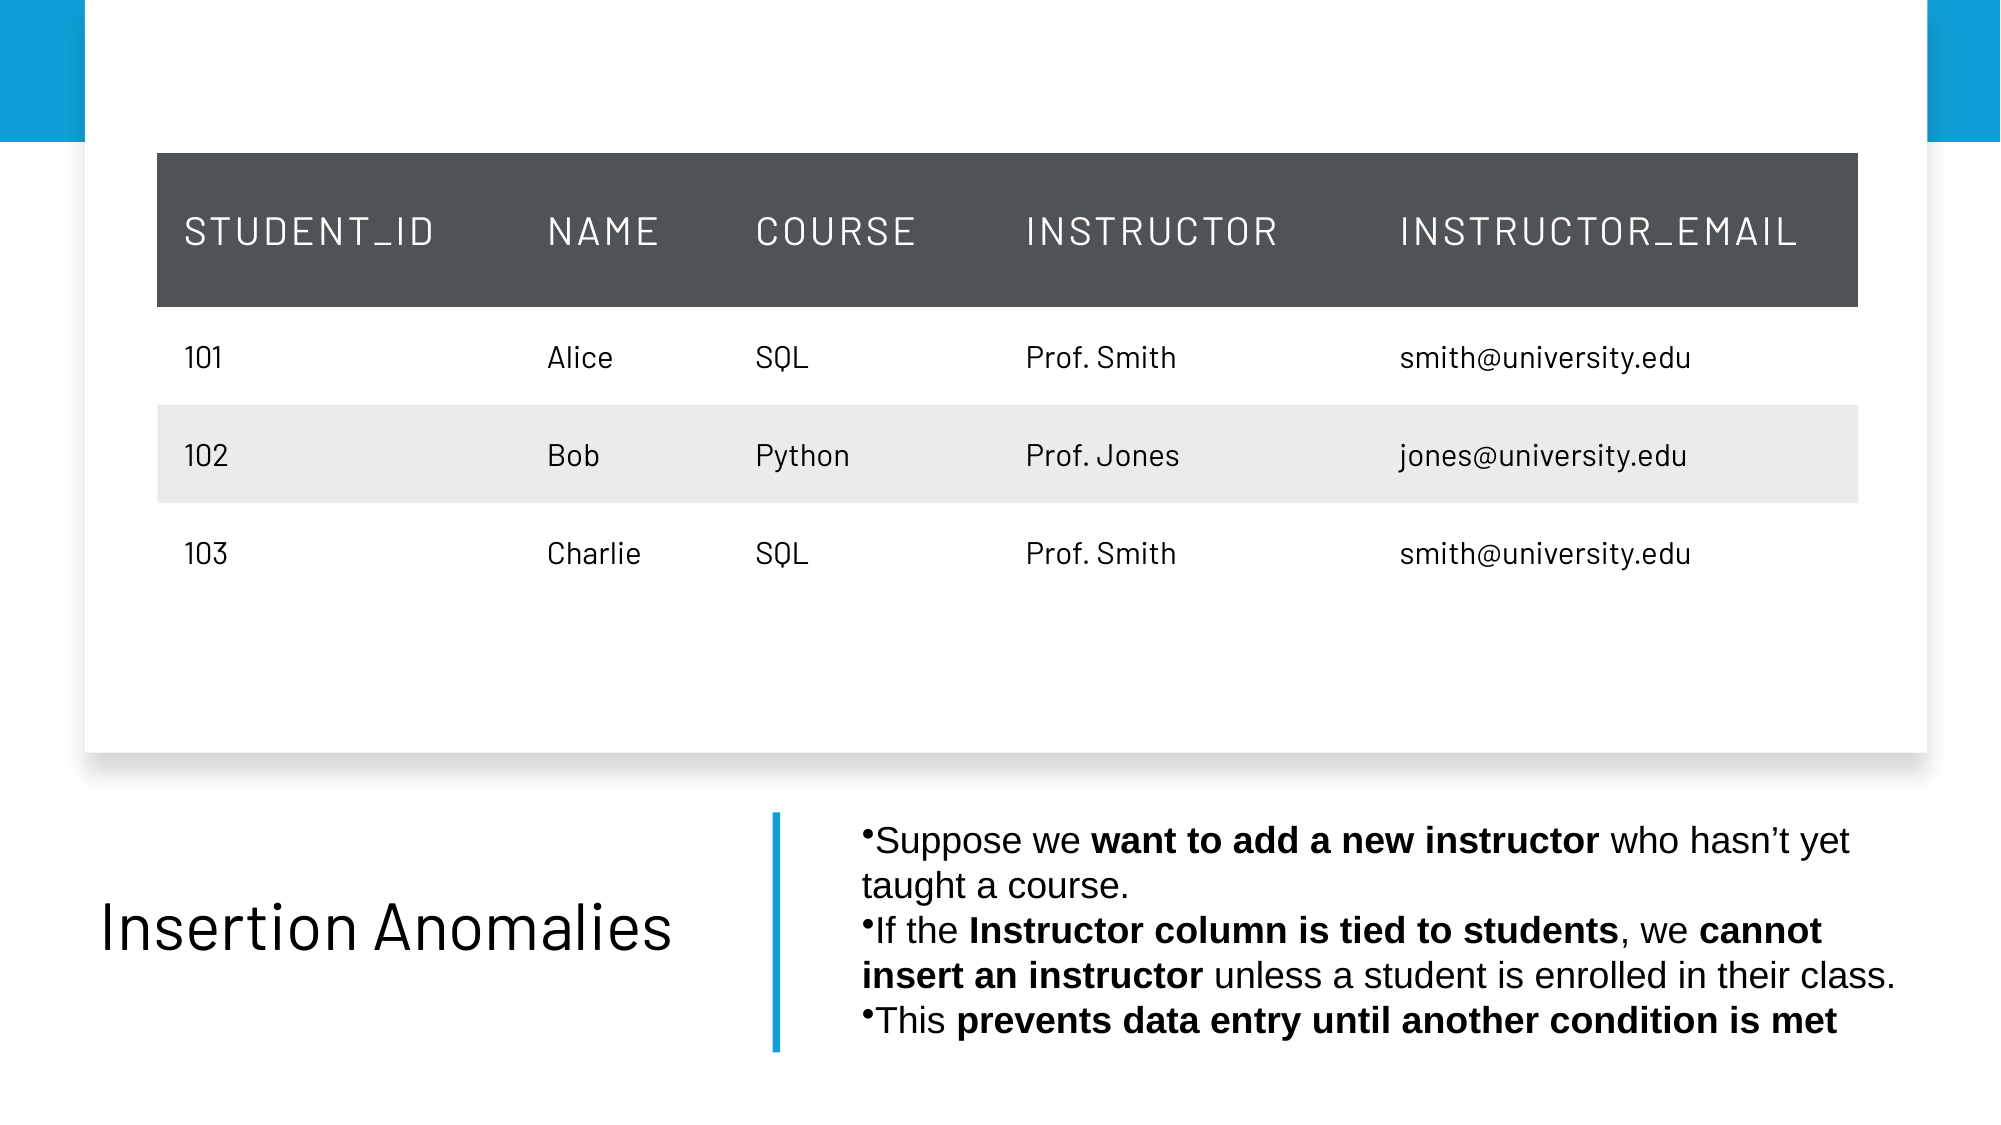

| Student\_ID | Name | Course | Instructor | Instructor\_Email |
| --- | --- | --- | --- | --- |
| 101 | Alice | SQL | Prof. Smith | smith@university.edu |
| 102 | Bob | Python | Prof. Jones | jones@university.edu |
| 103 | Charlie | SQL | Prof. Smith | smith@university.edu |
# Insertion Anomalies
Suppose we want to add a new instructor who hasn’t yet taught a course.
If the Instructor column is tied to students, we cannot insert an instructor unless a student is enrolled in their class.
This prevents data entry until another condition is met